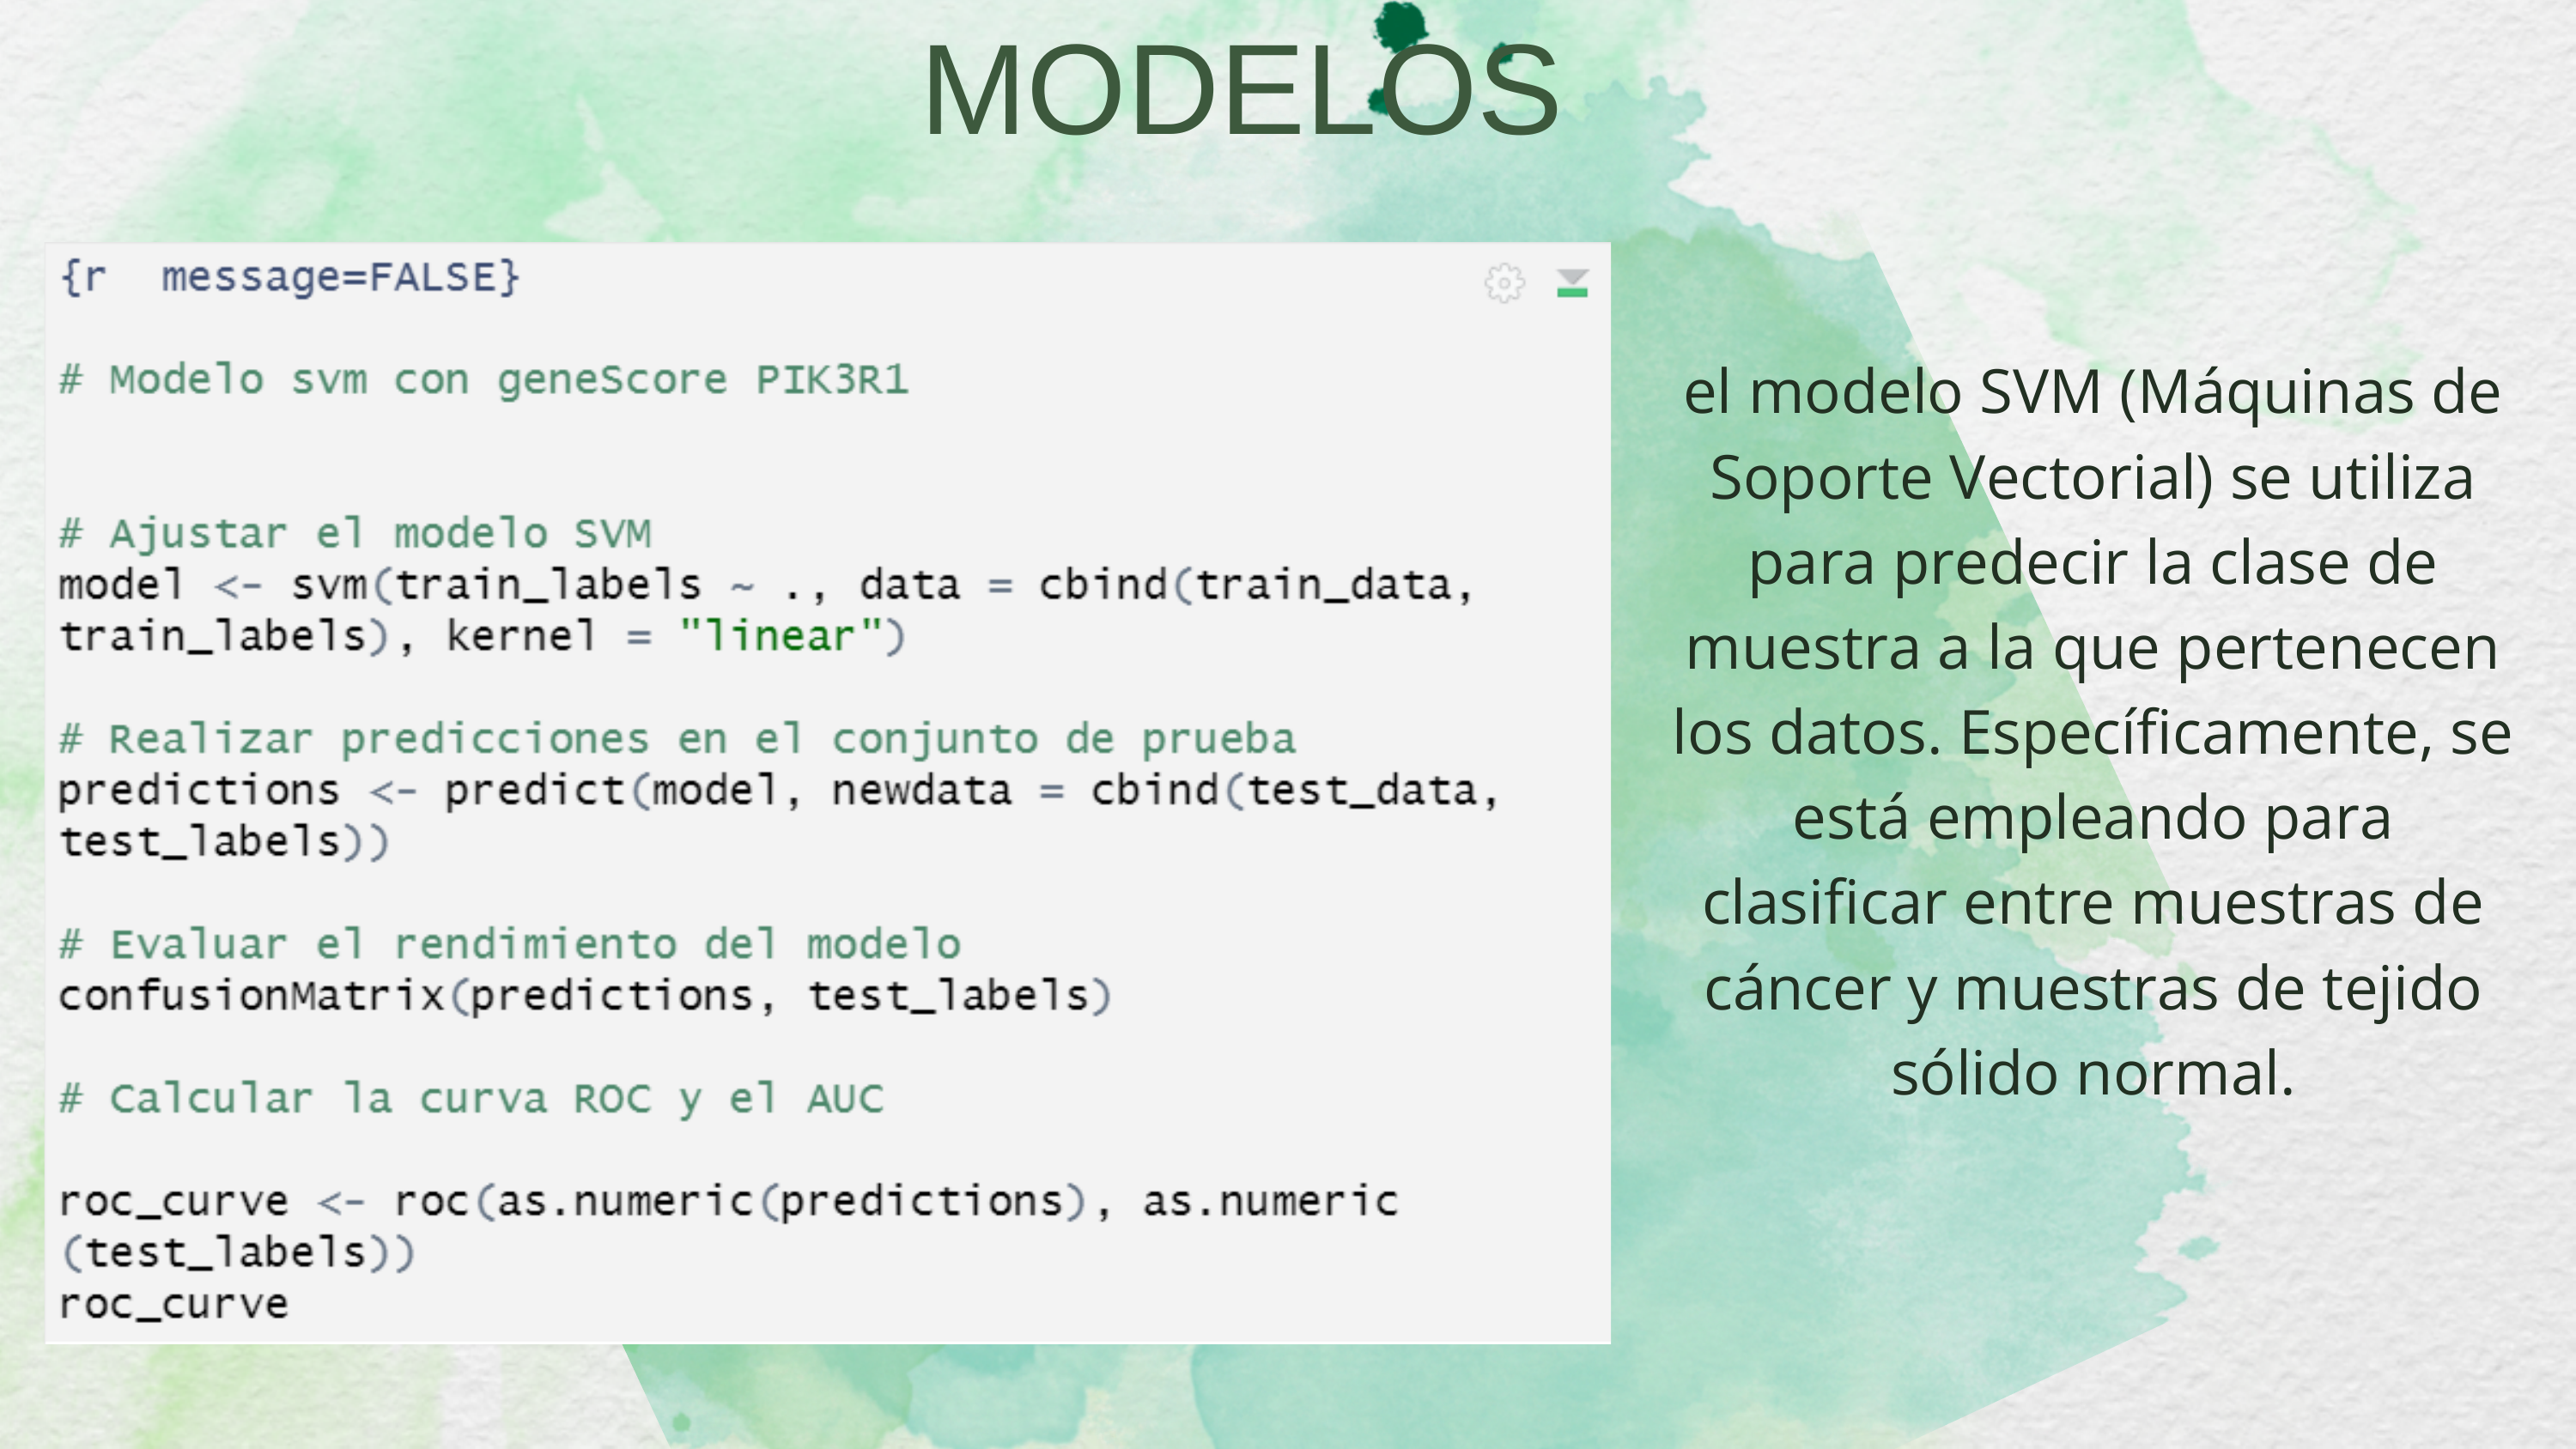

MODELOS

el modelo SVM (Máquinas de Soporte Vectorial) se utiliza para predecir la clase de muestra a la que pertenecen los datos. Específicamente, se está empleando para clasificar entre muestras de cáncer y muestras de tejido sólido normal.